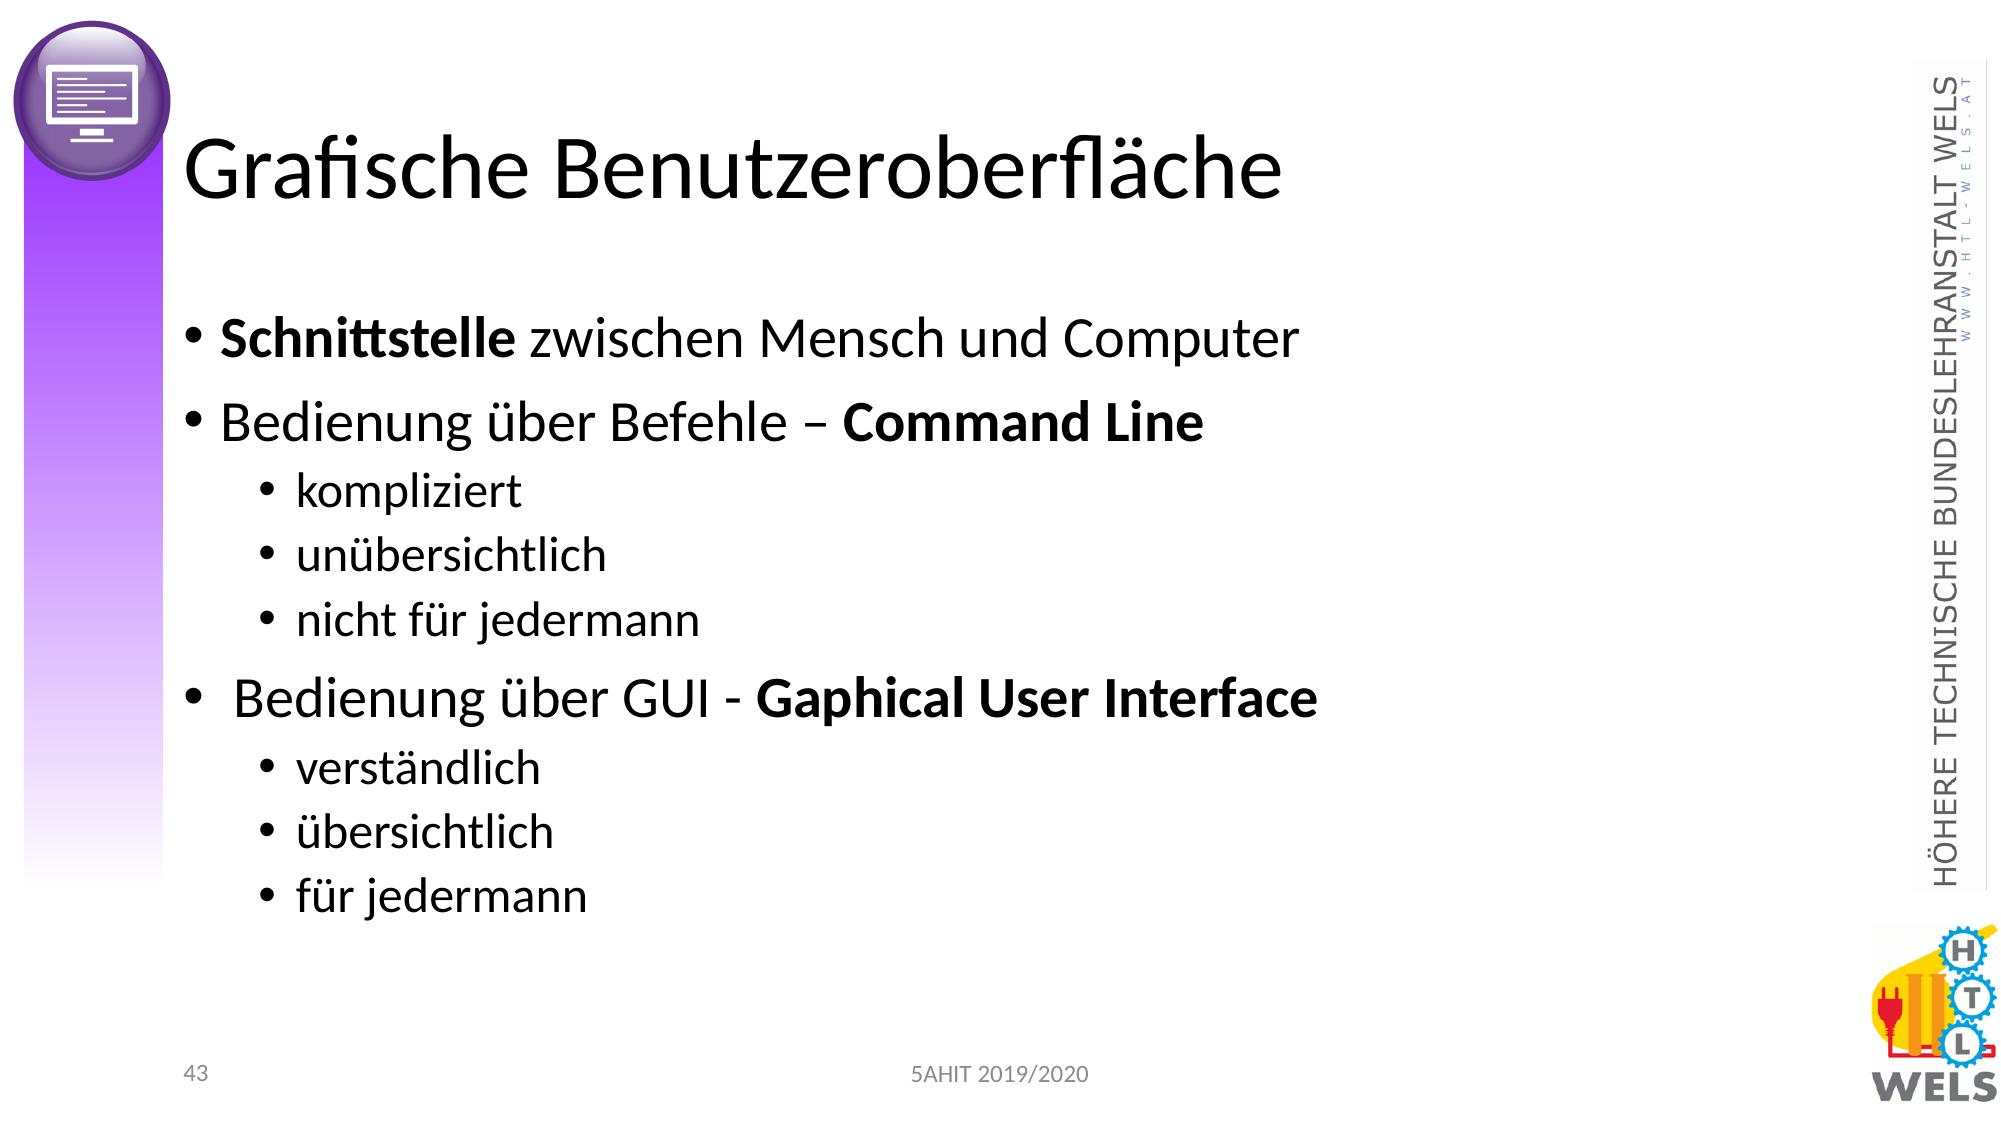

# Grafische Benutzeroberfläche
Schnittstelle zwischen Mensch und Computer
Bedienung über Befehle – Command Line
kompliziert
unübersichtlich
nicht für jedermann
 Bedienung über GUI - Gaphical User Interface
verständlich
übersichtlich
für jedermann

43
5AHIT 2019/2020